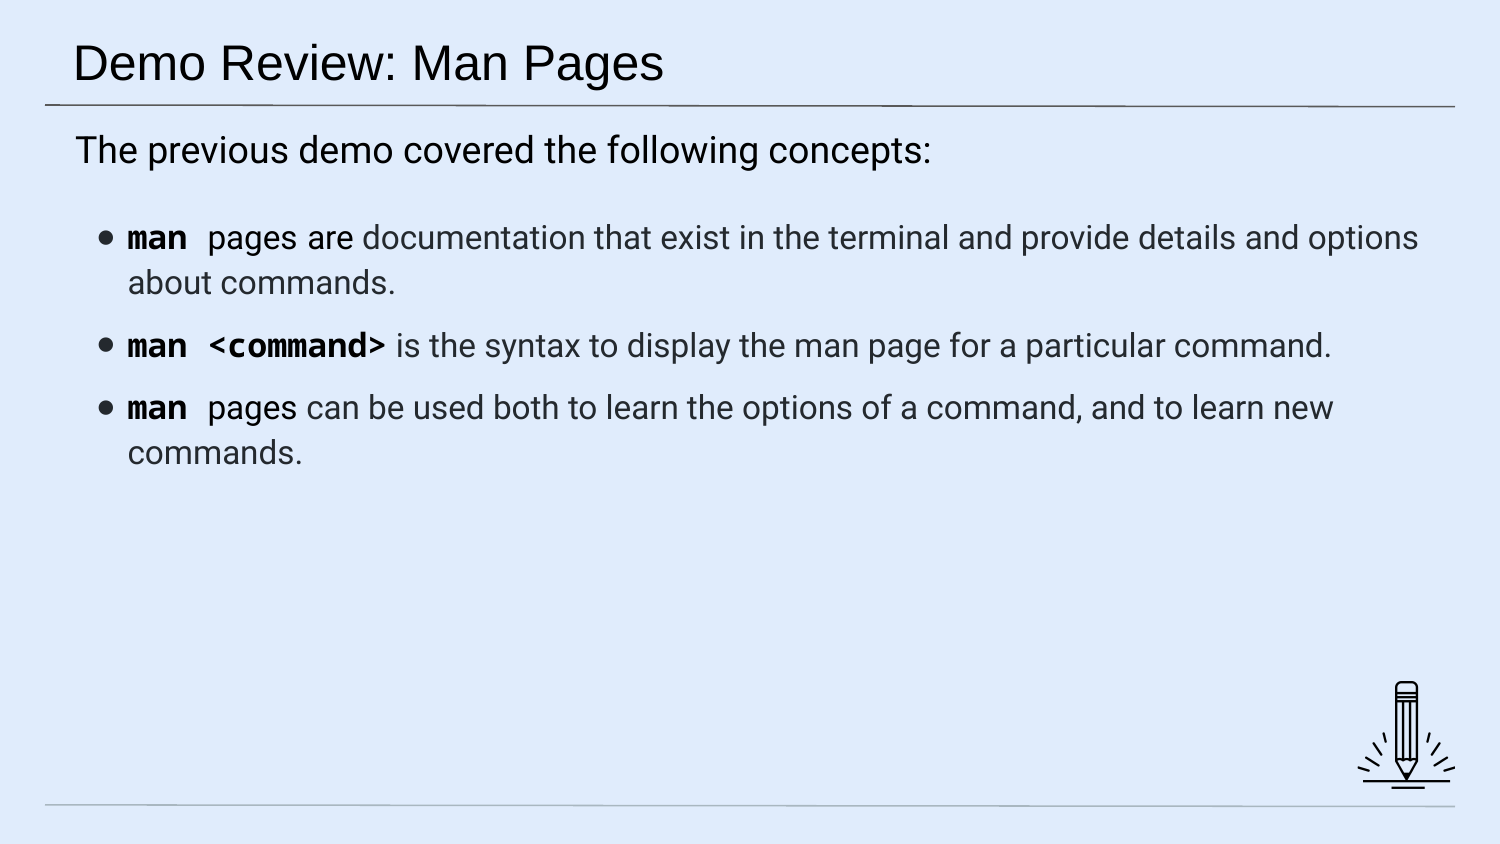

# Demo Review: Man Pages
The previous demo covered the following concepts:

man pages are documentation that exist in the terminal and provide details and options about commands.
man <command> is the syntax to display the man page for a particular command.
man pages can be used both to learn the options of a command, and to learn new commands.